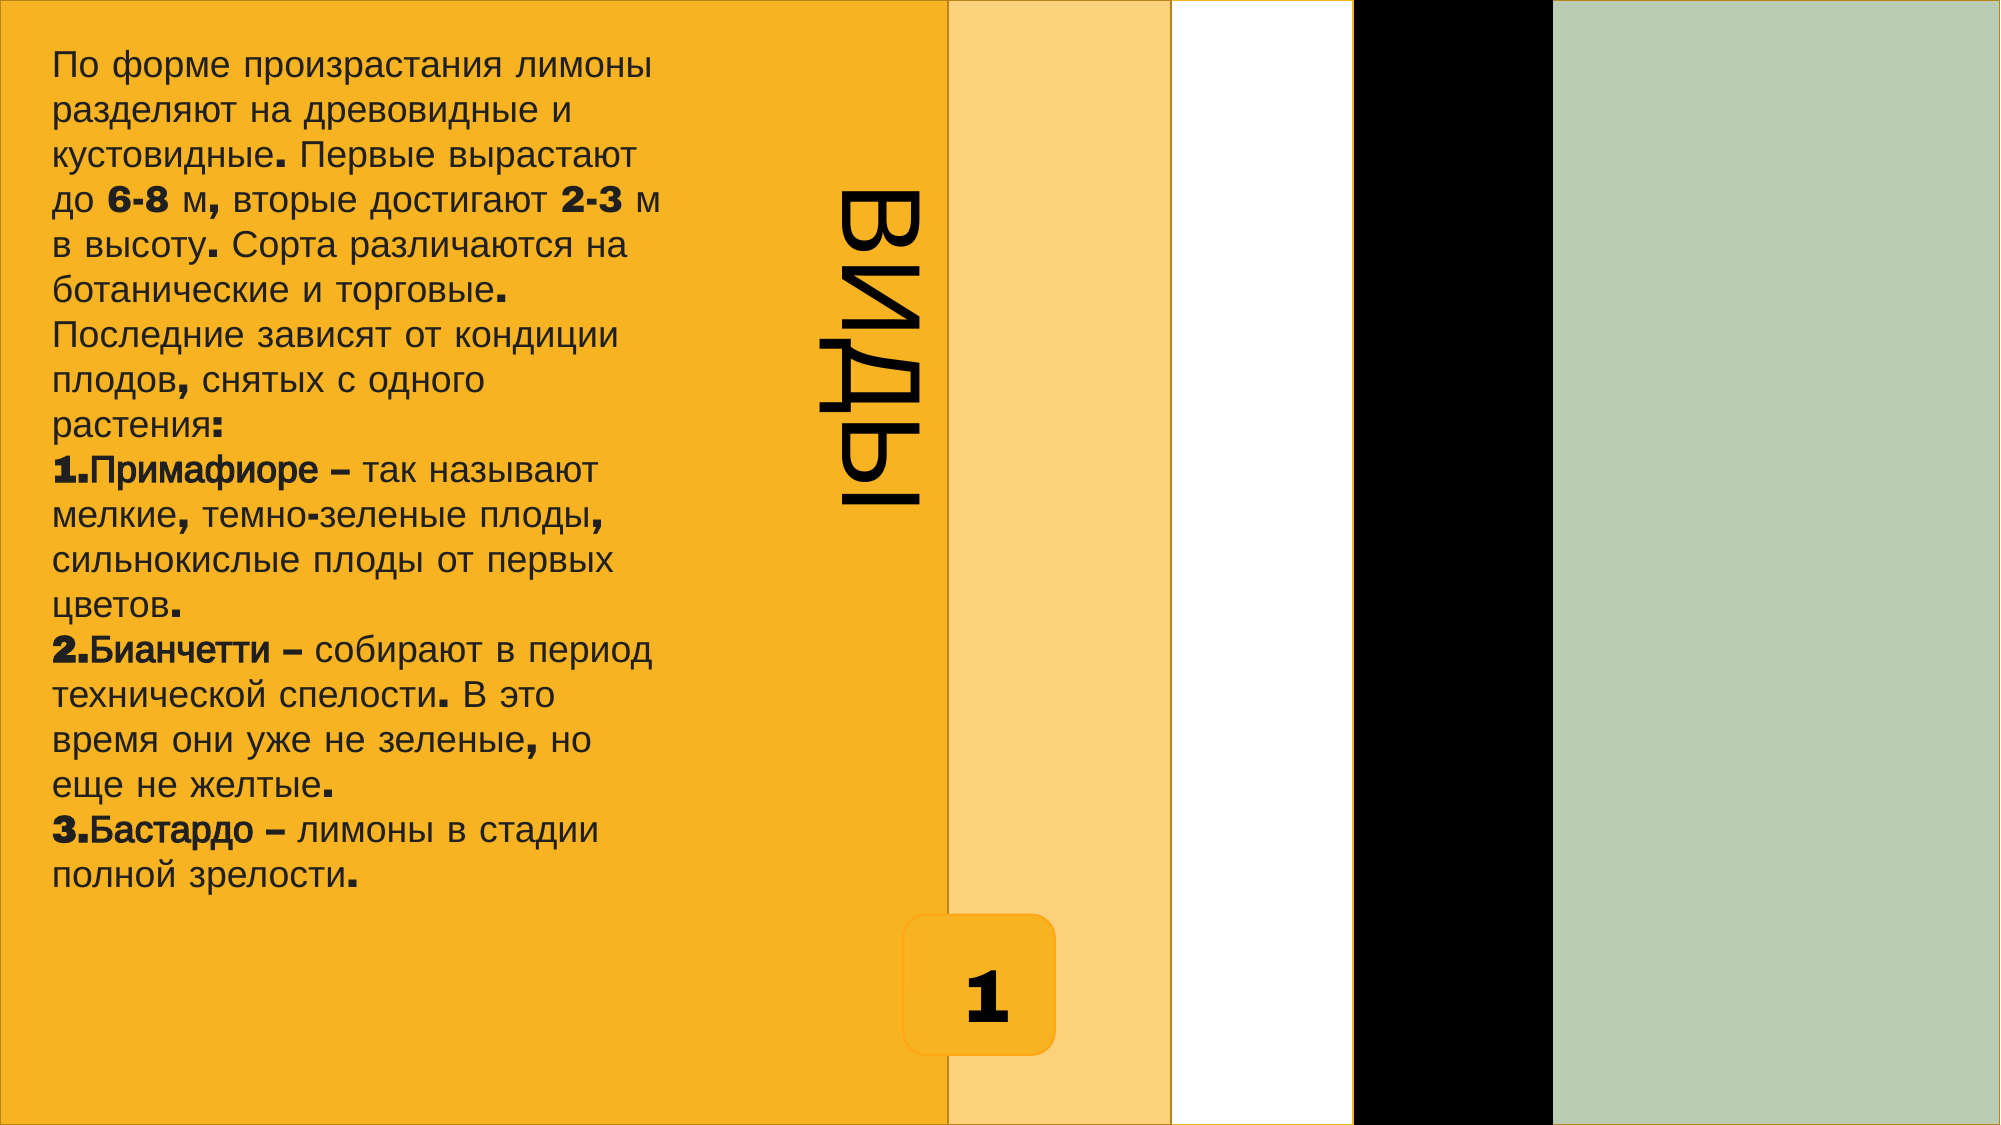

По форме произрастания лимоны разделяют на древовидные и кустовидные. Первые вырастают до 6-8 м, вторые достигают 2-3 м в высоту. Сорта различаются на ботанические и торговые. Последние зависят от кондиции плодов, снятых с одного растения:
Примафиоре – так называют мелкие, темно-зеленые плоды, сильнокислые плоды от первых цветов.
Бианчетти – собирают в период технической спелости. В это время они уже не зеленые, но еще не желтые.
Бастардо – лимоны в стадии полной зрелости.
ВИДЫ

1